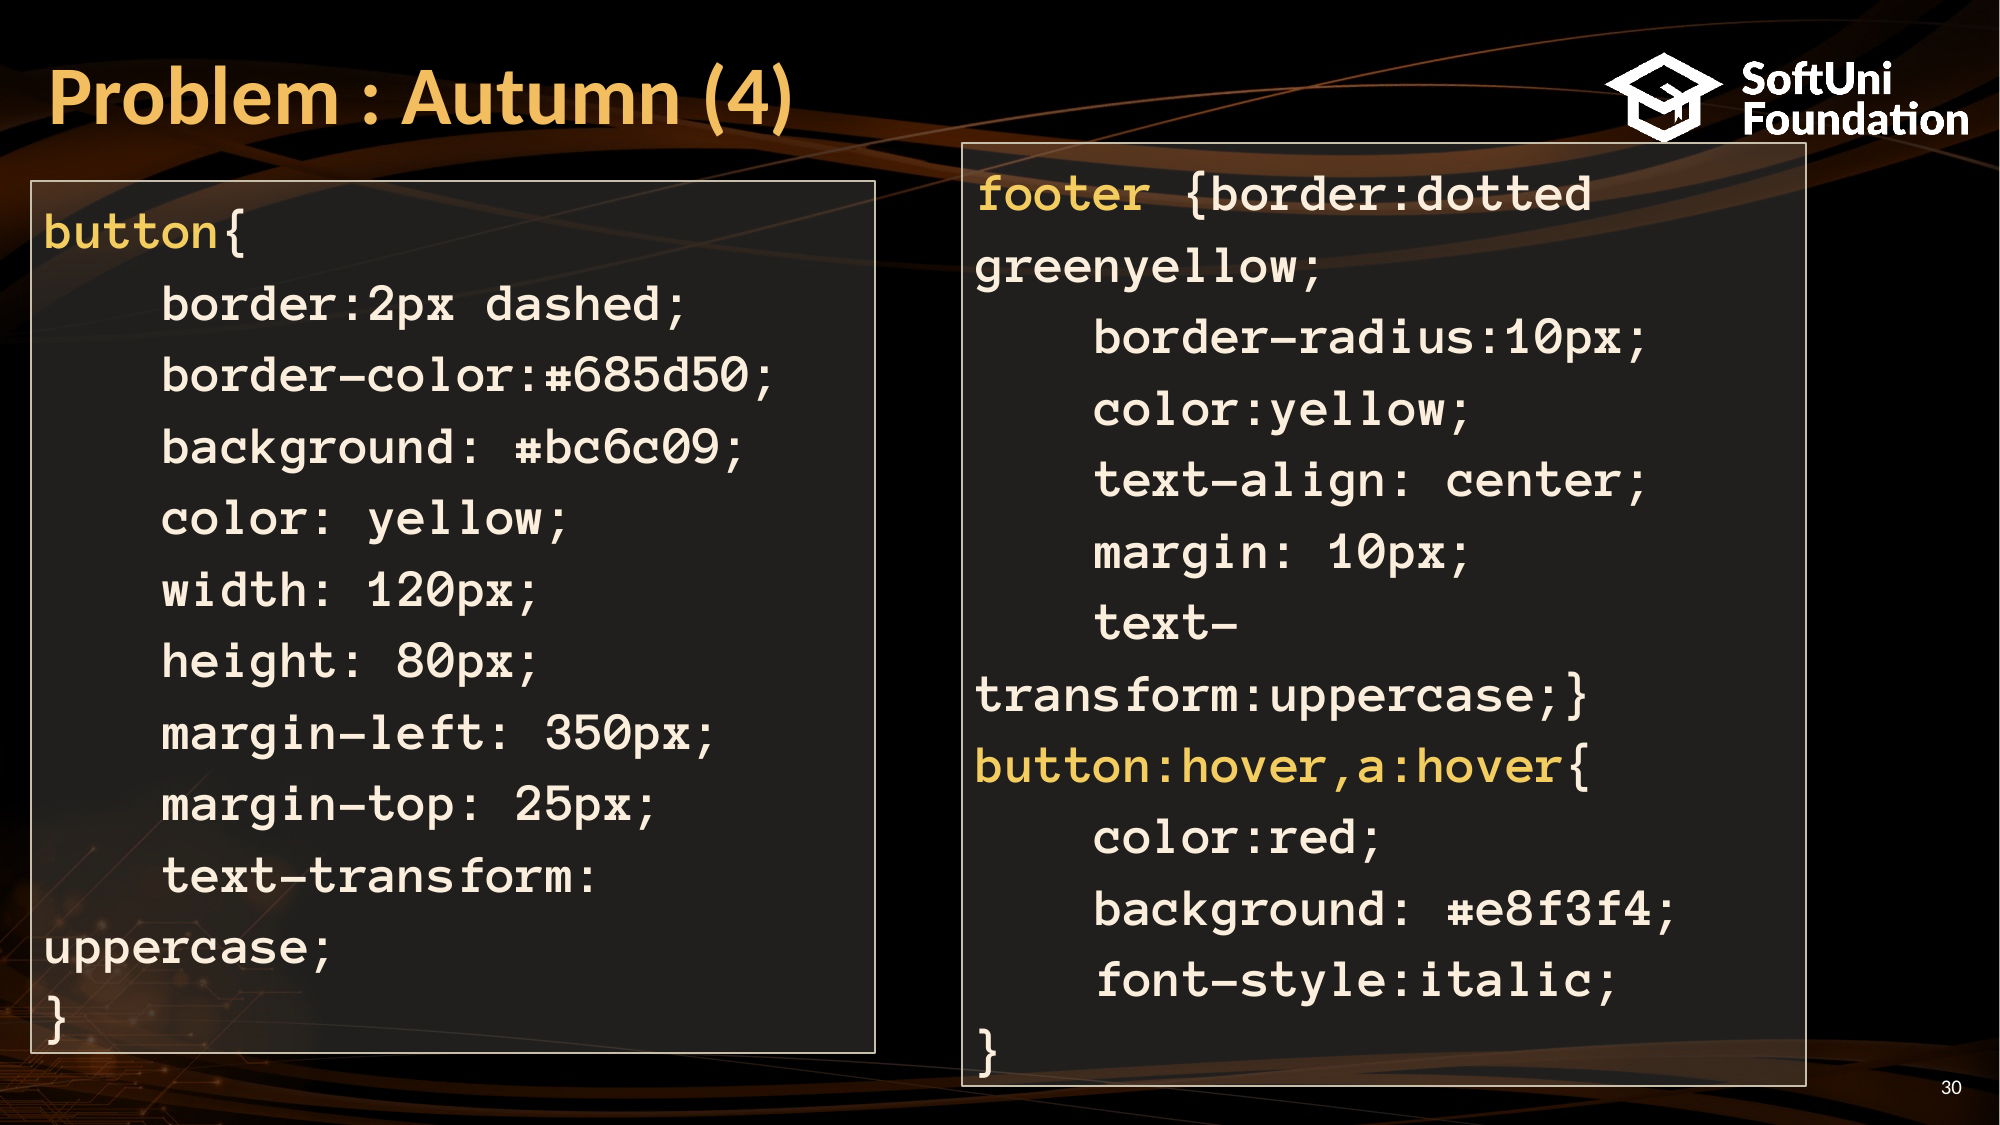

# Problem : Autumn (4)
footer {border:dotted greenyellow;
    border-radius:10px;
    color:yellow;
    text-align: center;
    margin: 10px;
    text-transform:uppercase;}
button:hover,a:hover{
    color:red;
    background: #e8f3f4;
    font-style:italic;
}
button{
    border:2px dashed;
    border-color:#685d50;
    background: #bc6c09;
    color: yellow;
    width: 120px;
    height: 80px;
    margin-left: 350px;
    margin-top: 25px;
    text-transform: uppercase;
}
30